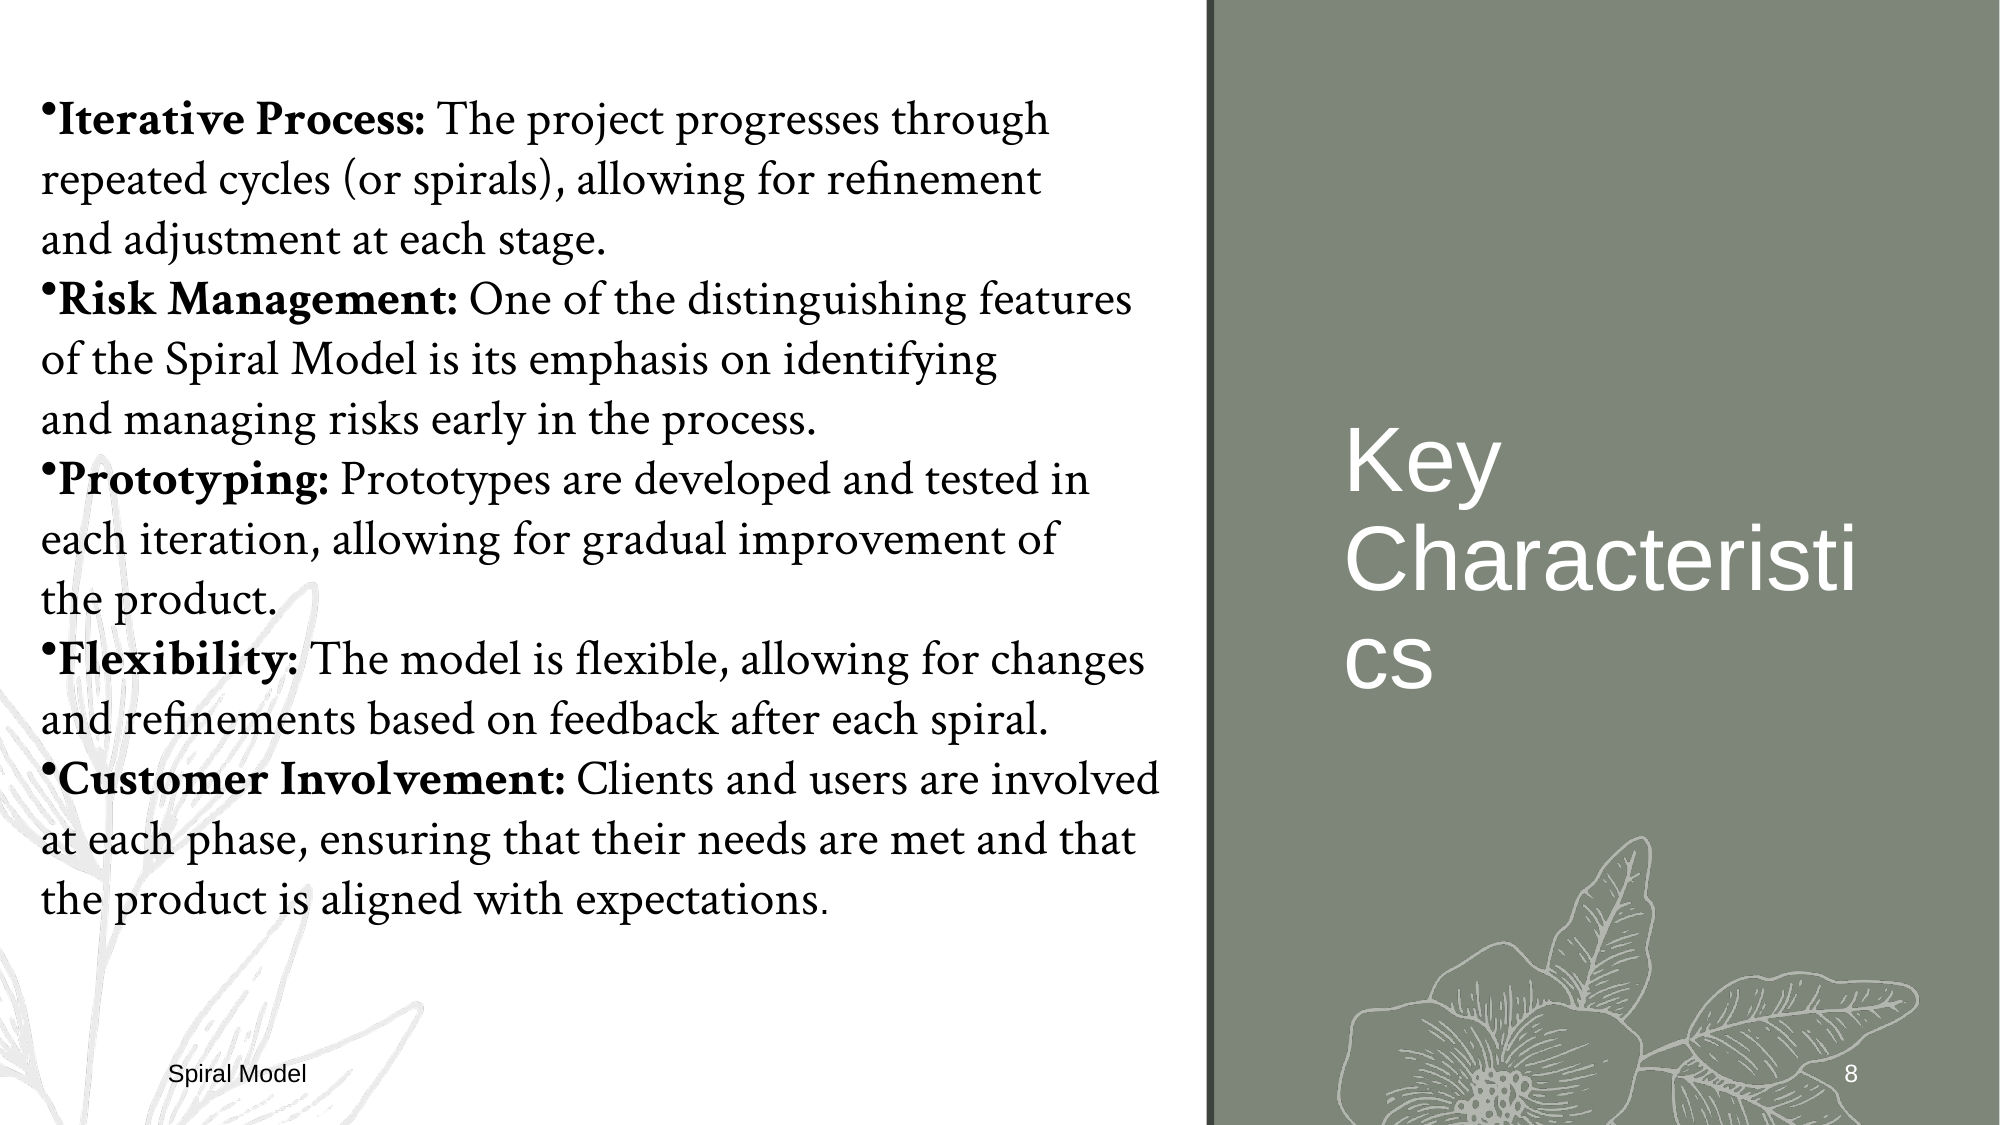

Iterative Process: The project progresses through
repeated cycles (or spirals), allowing for refinement
and adjustment at each stage.
Risk Management: One of the distinguishing features
of the Spiral Model is its emphasis on identifying
and managing risks early in the process.
Prototyping: Prototypes are developed and tested in
each iteration, allowing for gradual improvement of
the product.
Flexibility: The model is flexible, allowing for changes
and refinements based on feedback after each spiral.
Customer Involvement: Clients and users are involved
at each phase, ensuring that their needs are met and that
the product is aligned with expectations.
# Key Characteristics
Spiral Model
8